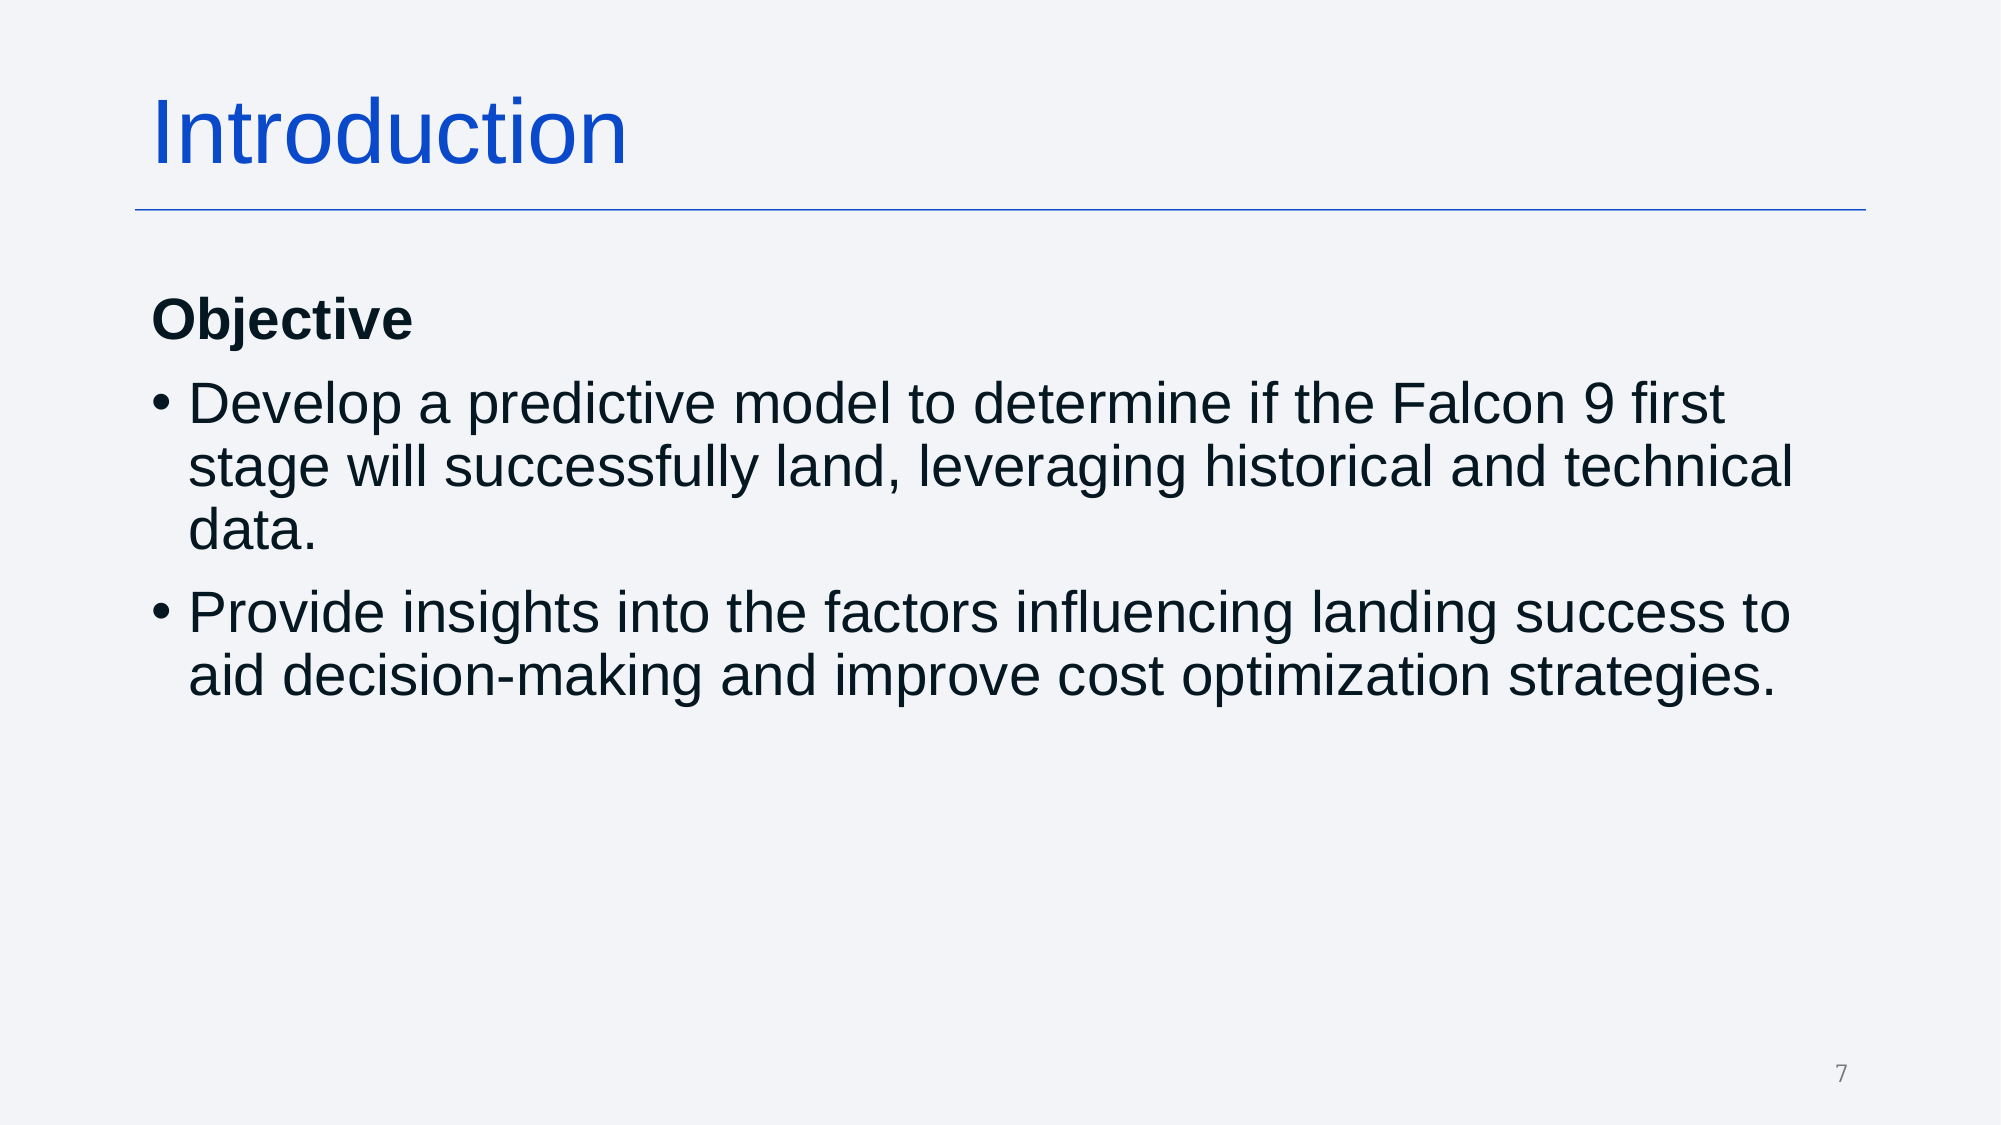

Introduction
Objective
Develop a predictive model to determine if the Falcon 9 first stage will successfully land, leveraging historical and technical data.
Provide insights into the factors influencing landing success to aid decision-making and improve cost optimization strategies.

7